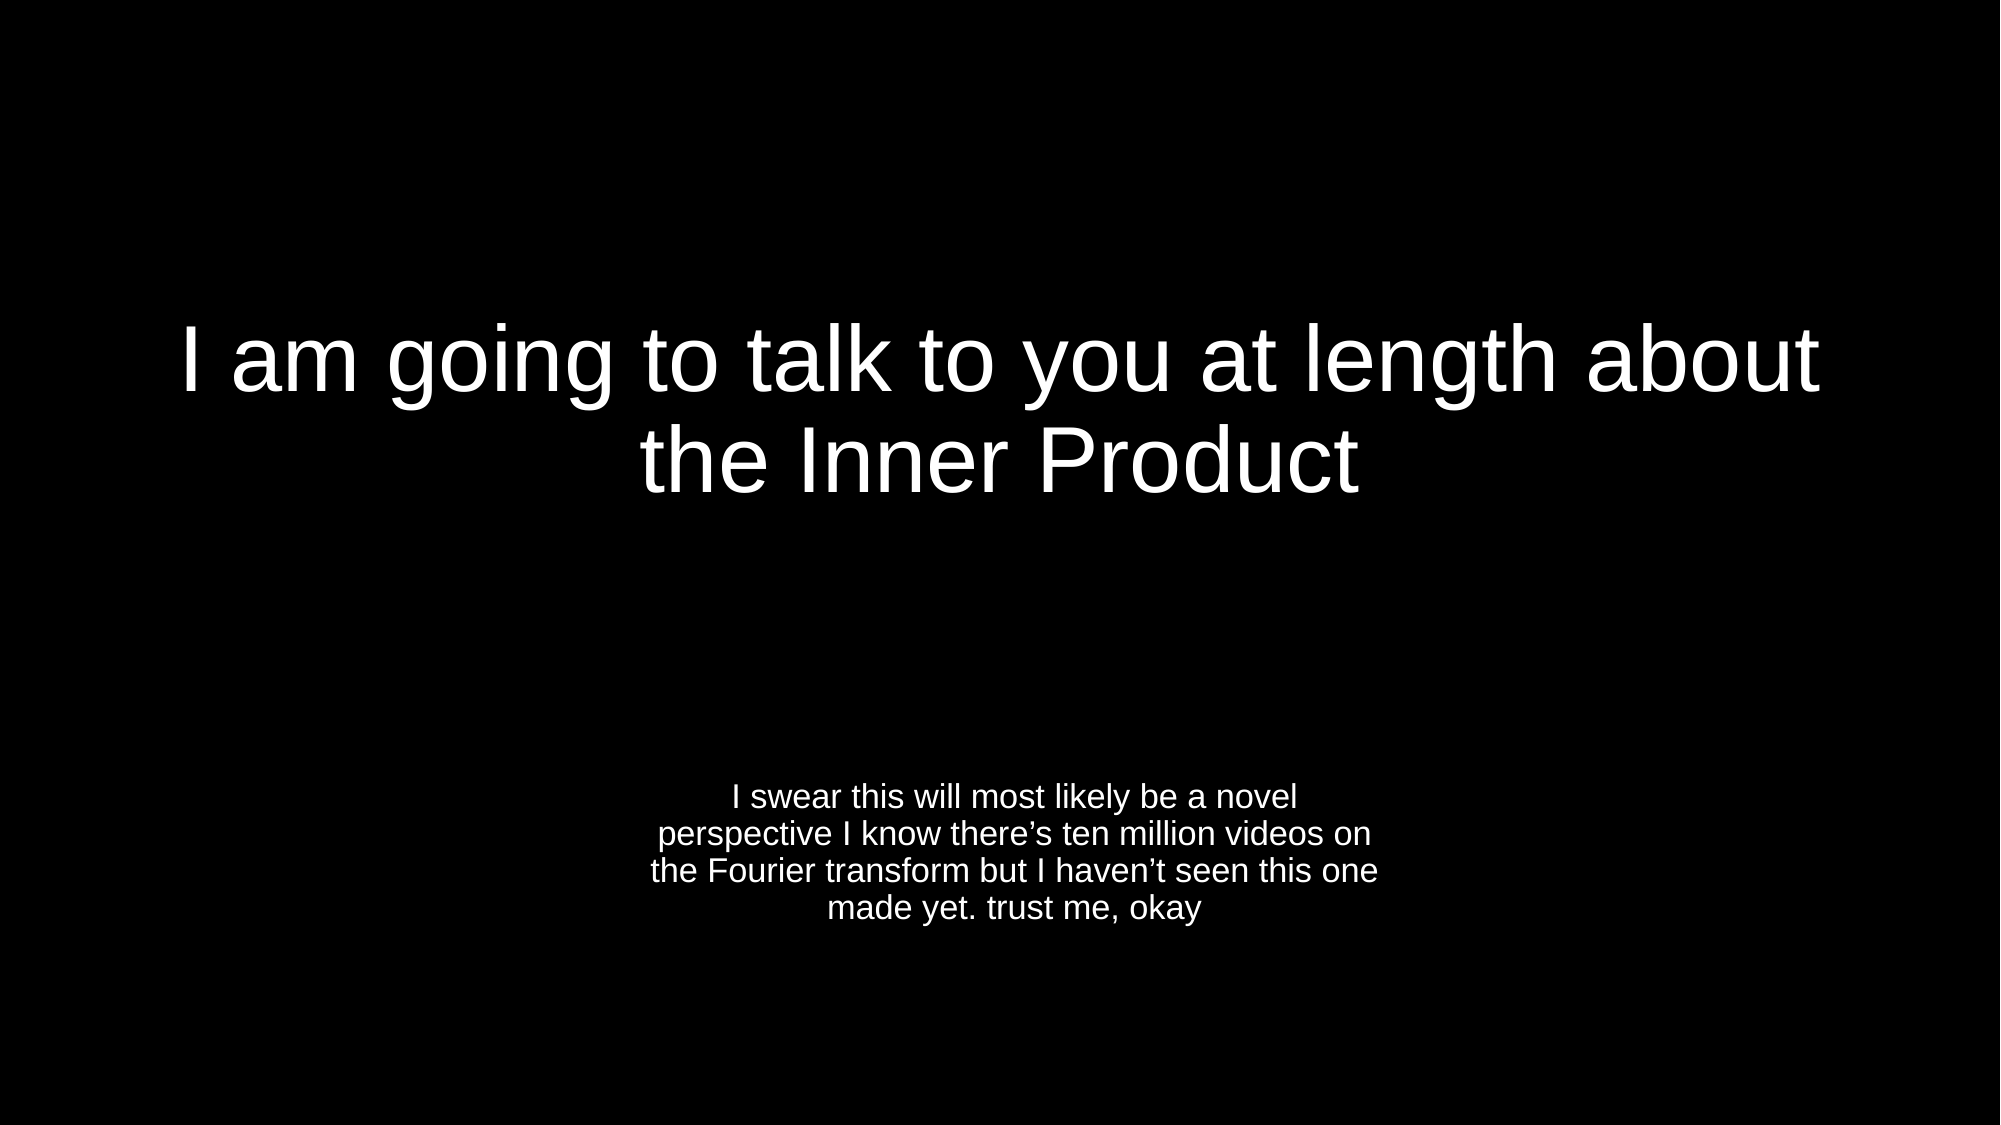

I am going to talk to you at length about the Inner Product
I swear this will most likely be a novel perspective I know there’s ten million videos on the Fourier transform but I haven’t seen this one made yet. trust me, okay